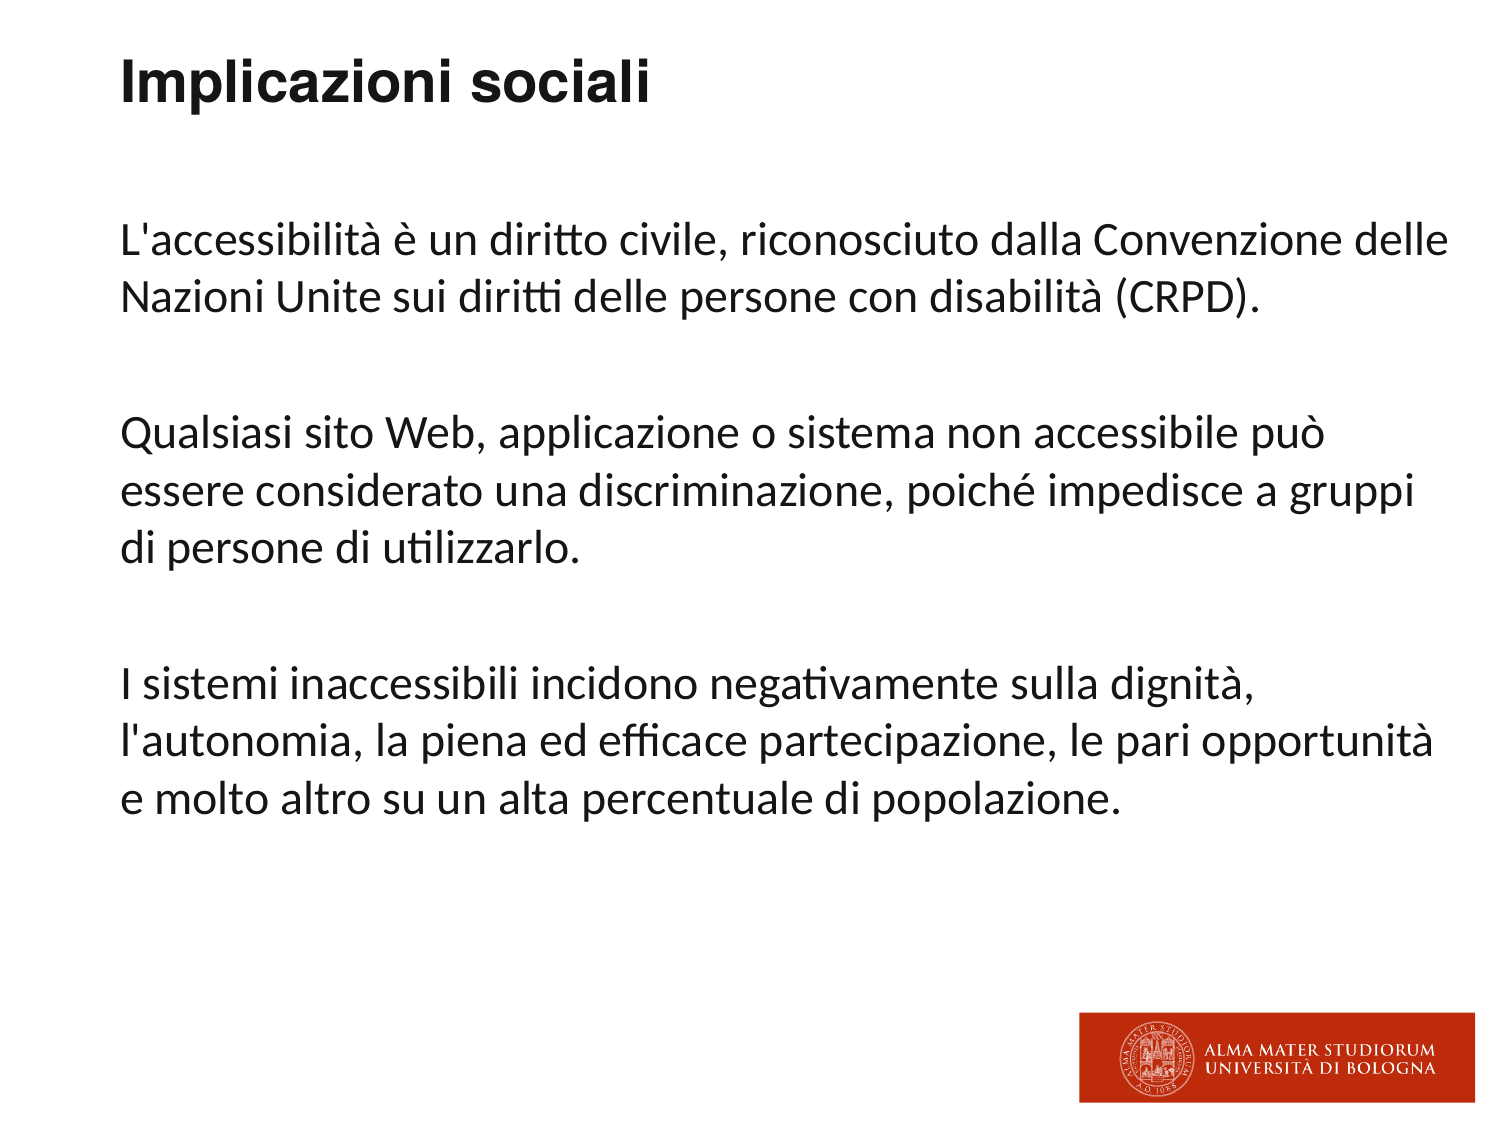

# Implicazioni sociali
L'accessibilità è un diritto civile, riconosciuto dalla Convenzione delle Nazioni Unite sui diritti delle persone con disabilità (CRPD).

Qualsiasi sito Web, applicazione o sistema non accessibile può essere considerato una discriminazione, poiché impedisce a gruppi di persone di utilizzarlo.

I sistemi inaccessibili incidono negativamente sulla dignità, l'autonomia, la piena ed efficace partecipazione, le pari opportunità e molto altro su un alta percentuale di popolazione.